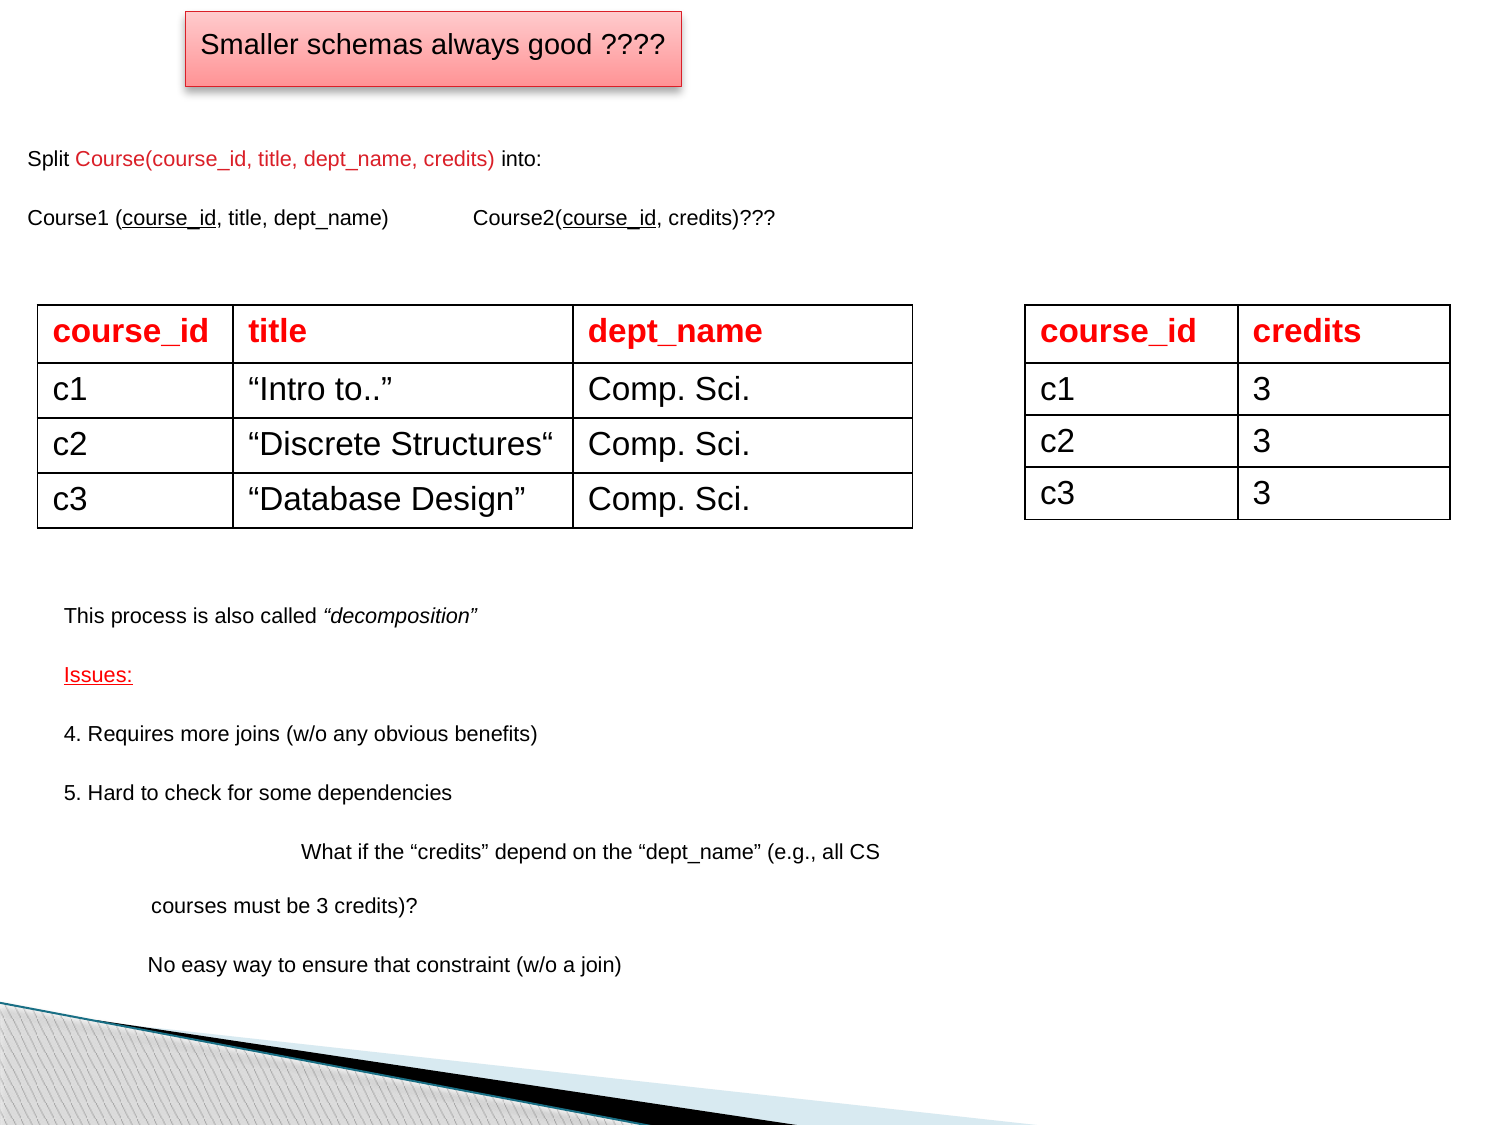

Smaller schemas always good ????
Split Course(course_id, title, dept_name, credits) into:
Course1 (course_id, title, dept_name)              Course2(course_id, credits)???
| course\_id | title | dept\_name |
| --- | --- | --- |
| c1 | “Intro to..” | Comp. Sci. |
| c2 | “Discrete Structures“ | Comp. Sci. |
| c3 | “Database Design” | Comp. Sci. |
| course\_id | credits |
| --- | --- |
| c1 | 3 |
| c2 | 3 |
| c3 | 3 |
This process is also called “decomposition”
Issues:
4. Requires more joins (w/o any obvious benefits)
5. Hard to check for some dependencies
		What if the “credits” depend on the “dept_name” (e.g., all CS 		 	 	courses must be 3 credits)?
              No easy way to ensure that constraint (w/o a join)